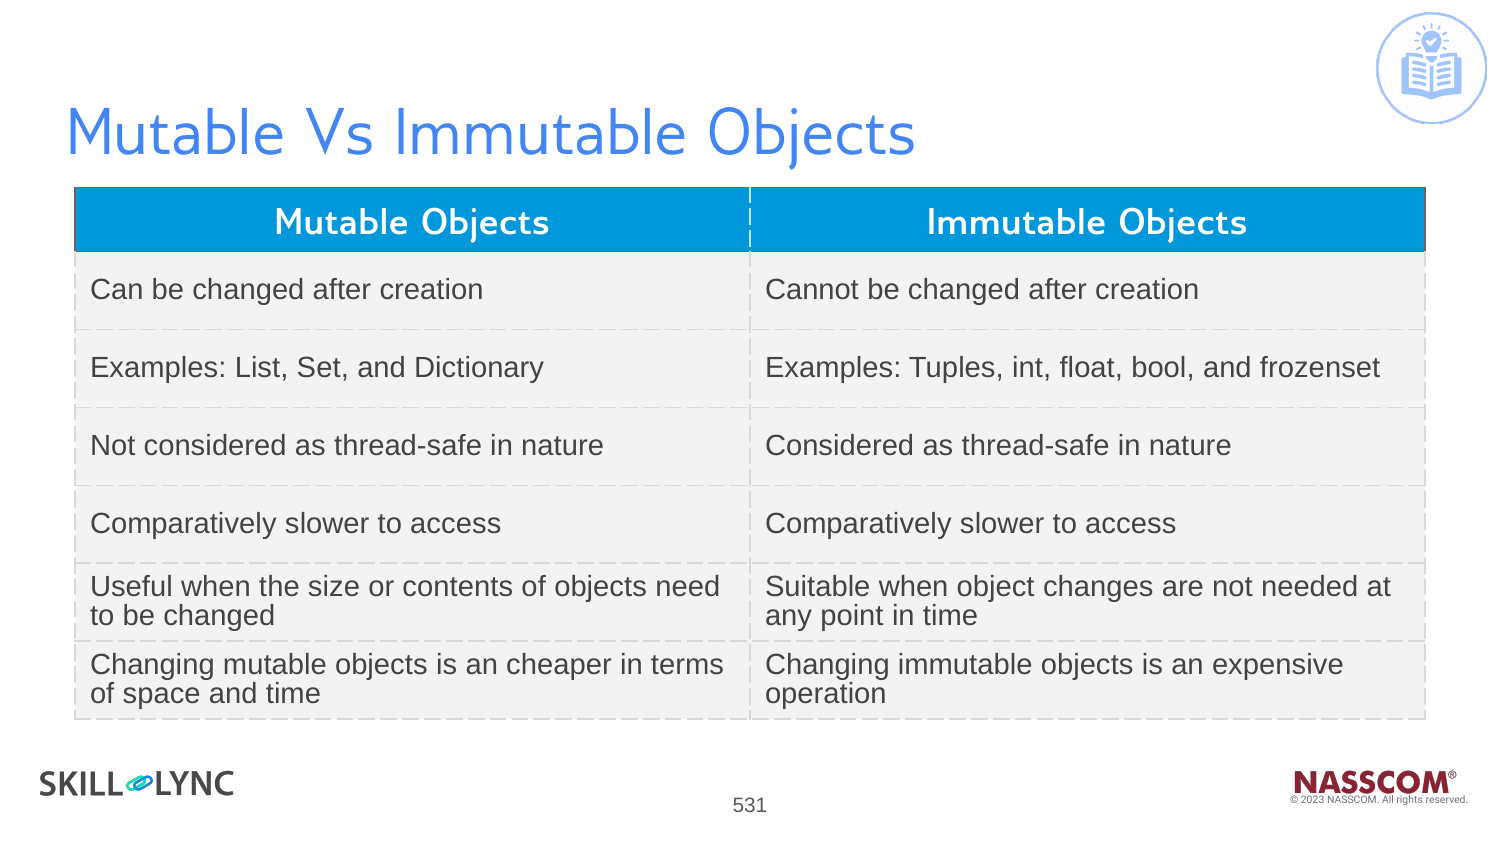

# Mutable Vs Immutable Objects
| Mutable Objects | Immutable Objects |
| --- | --- |
| Can be changed after creation | Cannot be changed after creation |
| Examples: List, Set, and Dictionary | Examples: Tuples, int, float, bool, and frozenset |
| Not considered as thread-safe in nature | Considered as thread-safe in nature |
| Comparatively slower to access | Comparatively slower to access |
| Useful when the size or contents of objects need to be changed | Suitable when object changes are not needed at any point in time |
| Changing mutable objects is an cheaper in terms of space and time | Changing immutable objects is an expensive operation |
531